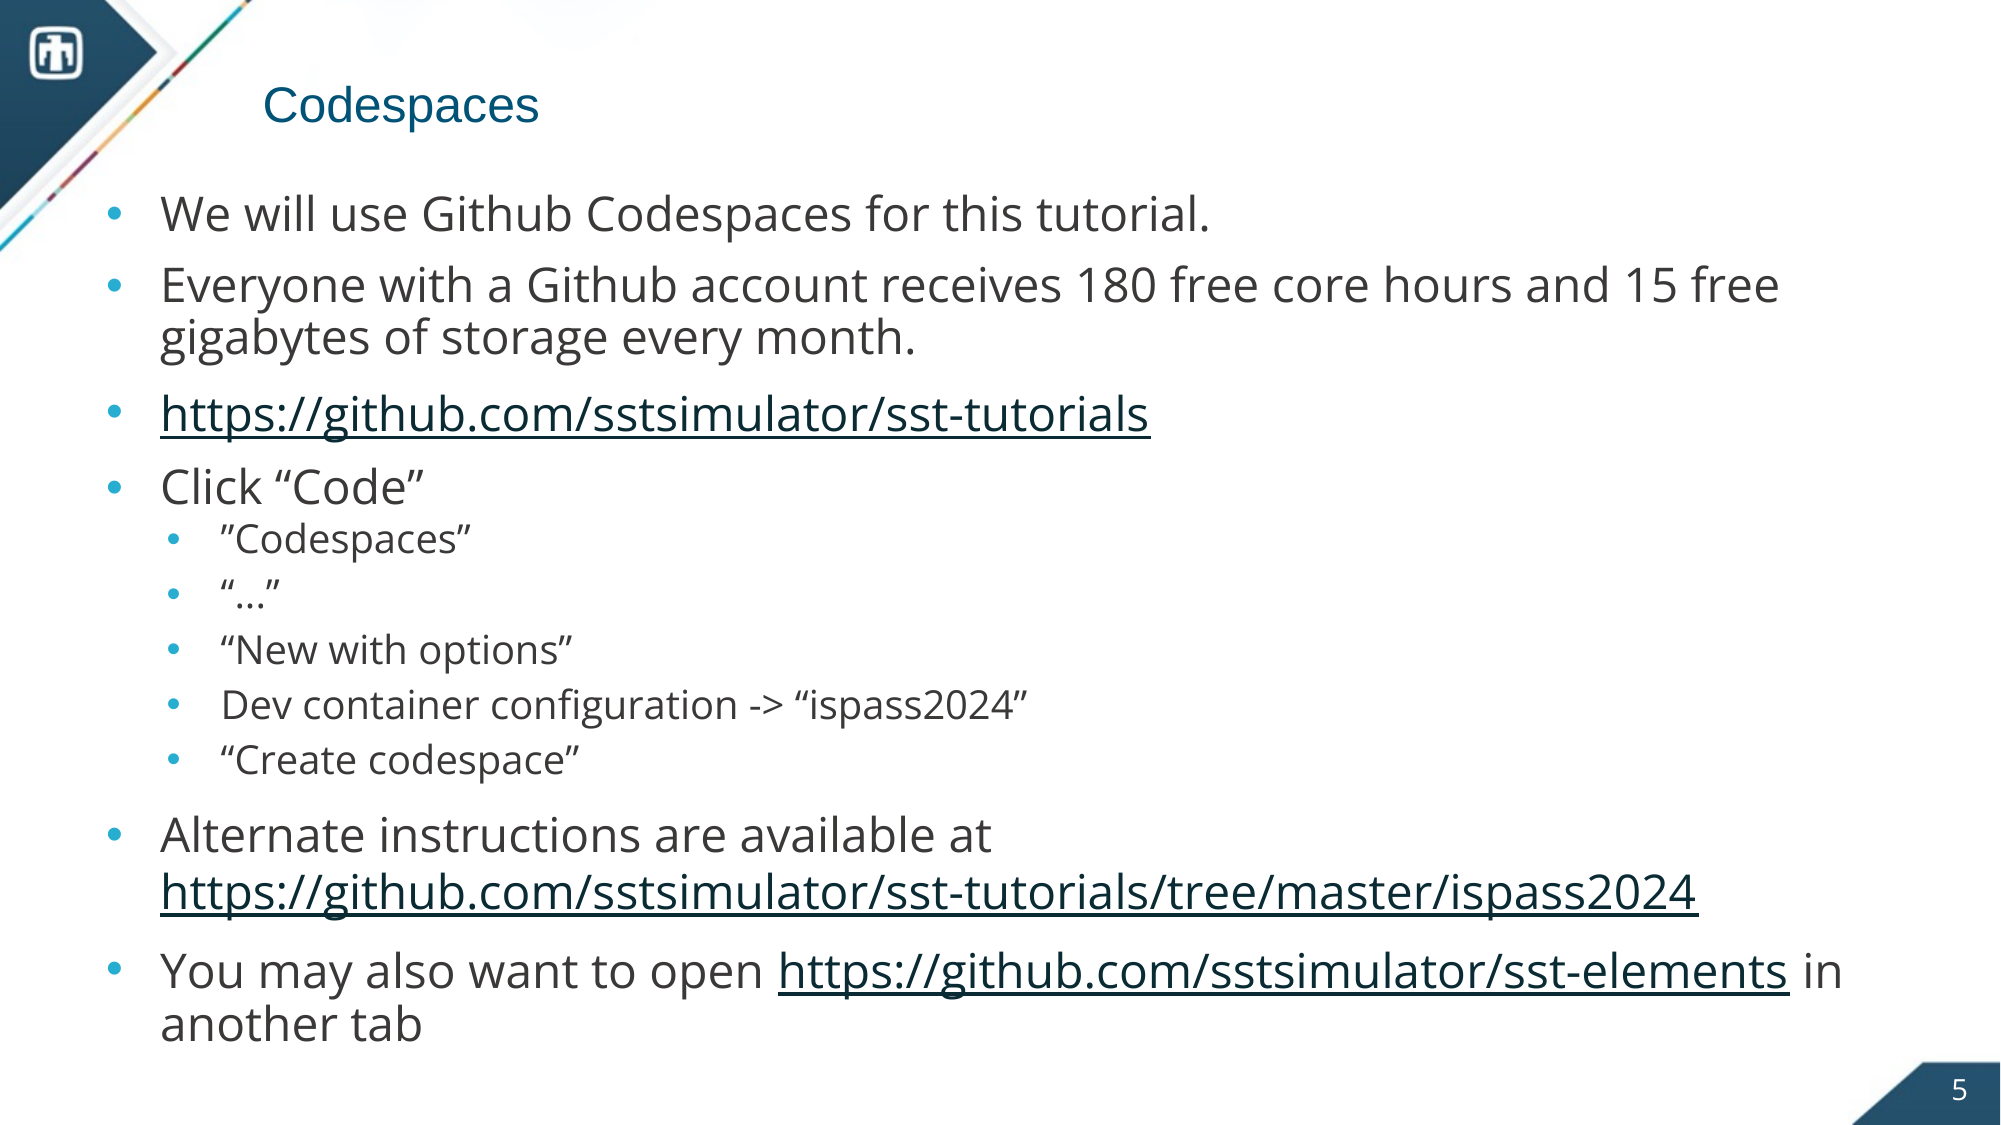

# Codespaces
We will use Github Codespaces for this tutorial.
Everyone with a Github account receives 180 free core hours and 15 free gigabytes of storage every month.
https://github.com/sstsimulator/sst-tutorials
Click “Code”
”Codespaces”
“...”
“New with options”
Dev container configuration -> “ispass2024”
“Create codespace”
Alternate instructions are available at https://github.com/sstsimulator/sst-tutorials/tree/master/ispass2024
You may also want to open https://github.com/sstsimulator/sst-elements in another tab
5